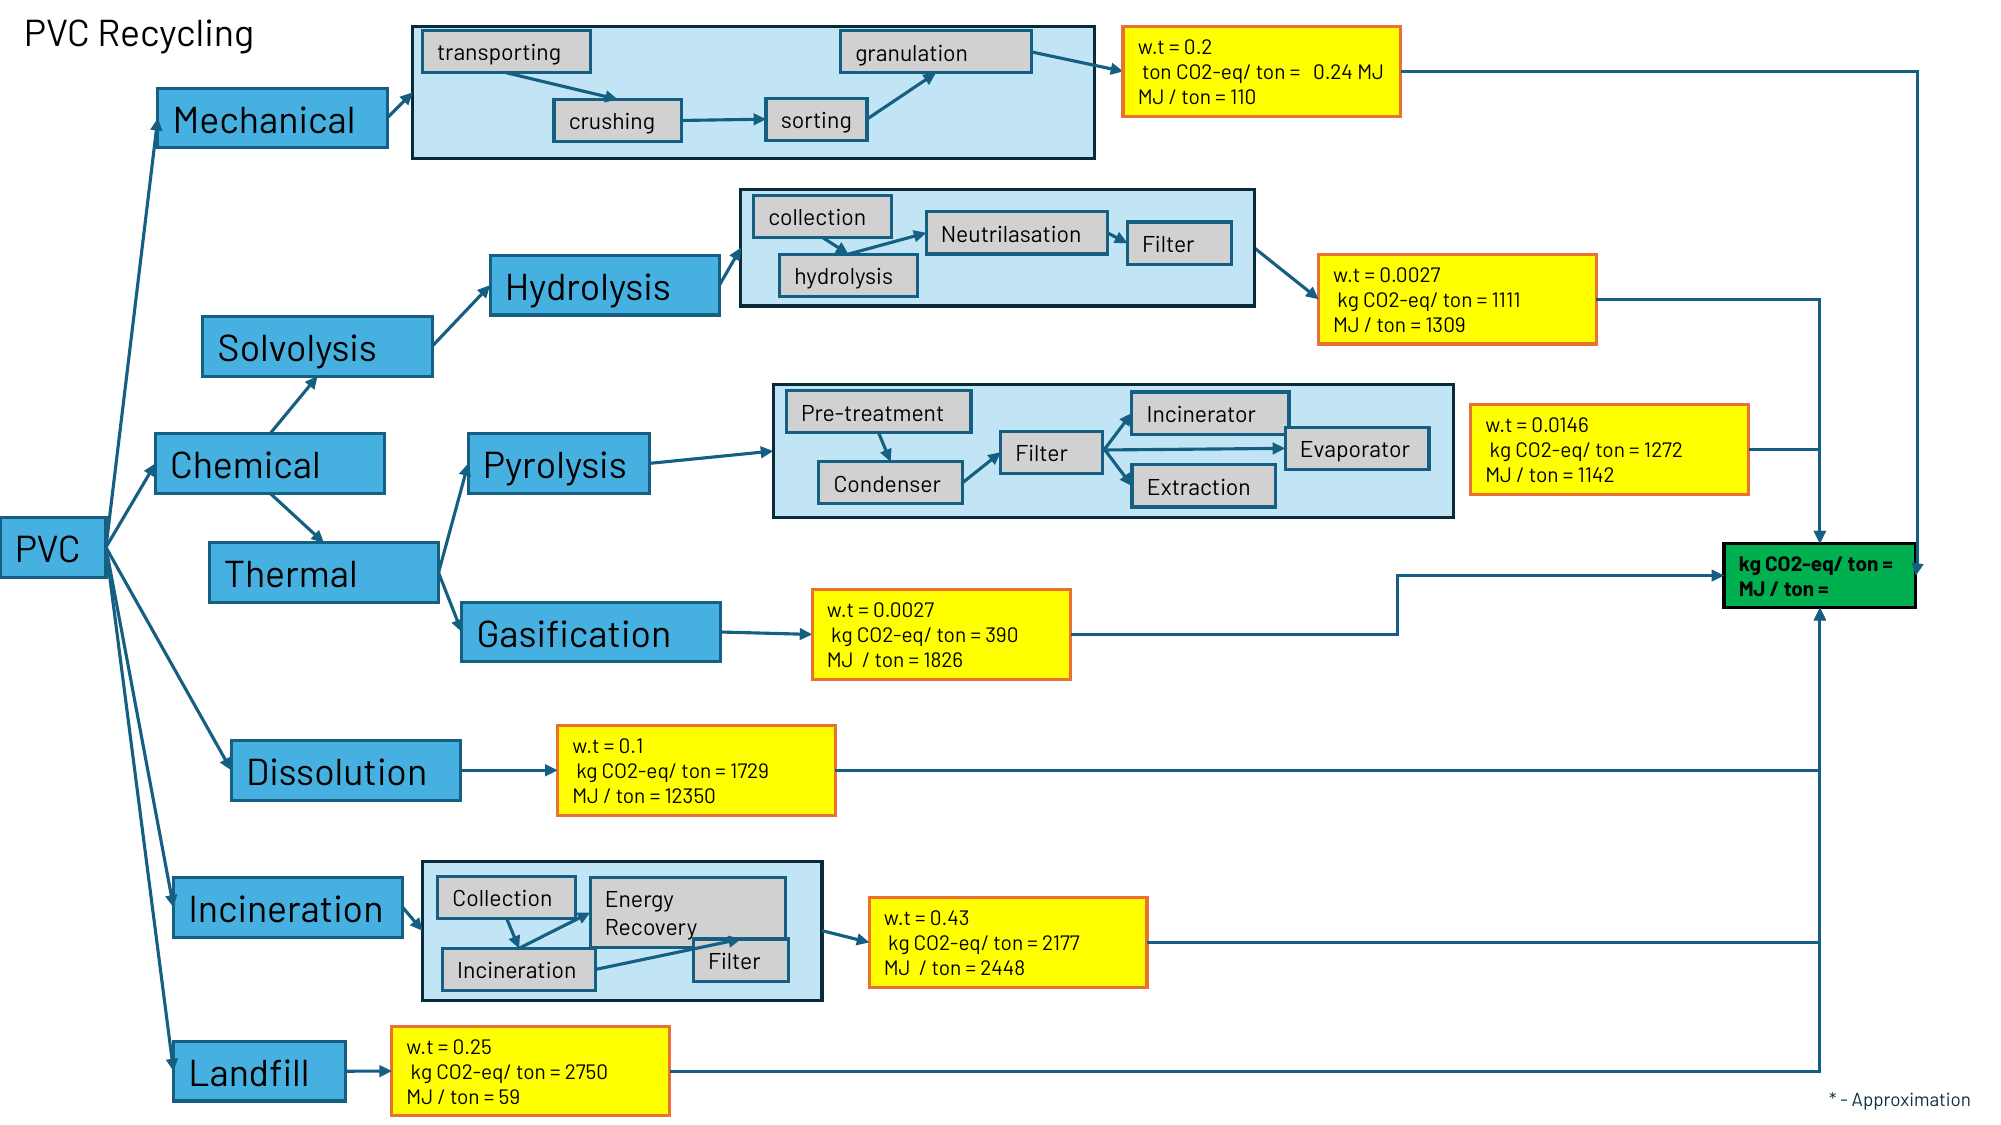

PVC Recycling

w.t = 0.2
 ton CO2-eq/ ton =   0.24 MJ MJ / ton = 110
transporting
granulation
Mechanical
sorting
crushing

collection
Neutrilasation
Filter
hydrolysis
w.t = 0.0027
 kg CO2-eq/ ton = 1111
MJ / ton = 1309
Hydrolysis
Solvolysis

Pre-treatment
Incinerator
w.t = 0.0146
 kg CO2-eq/ ton = 1272
MJ / ton = 1142
Evaporator
Filter
Chemical
Pyrolysis
Condenser
Extraction
PVC
Thermal
kg CO2-eq/ ton =
MJ / ton =
w.t = 0.0027
 kg CO2-eq/ ton = 390
MJ  / ton = 1826
Gasification
w.t = 0.1
 kg CO2-eq/ ton = 1729
MJ / ton = 12350
Dissolution

Collection
Incineration
Energy Recovery
w.t = 0.43
 kg CO2-eq/ ton = 2177
MJ  / ton = 2448
Filter
Incineration
w.t = 0.25
 kg CO2-eq/ ton = 2750
MJ / ton = 59
Landfill
* - Approximation